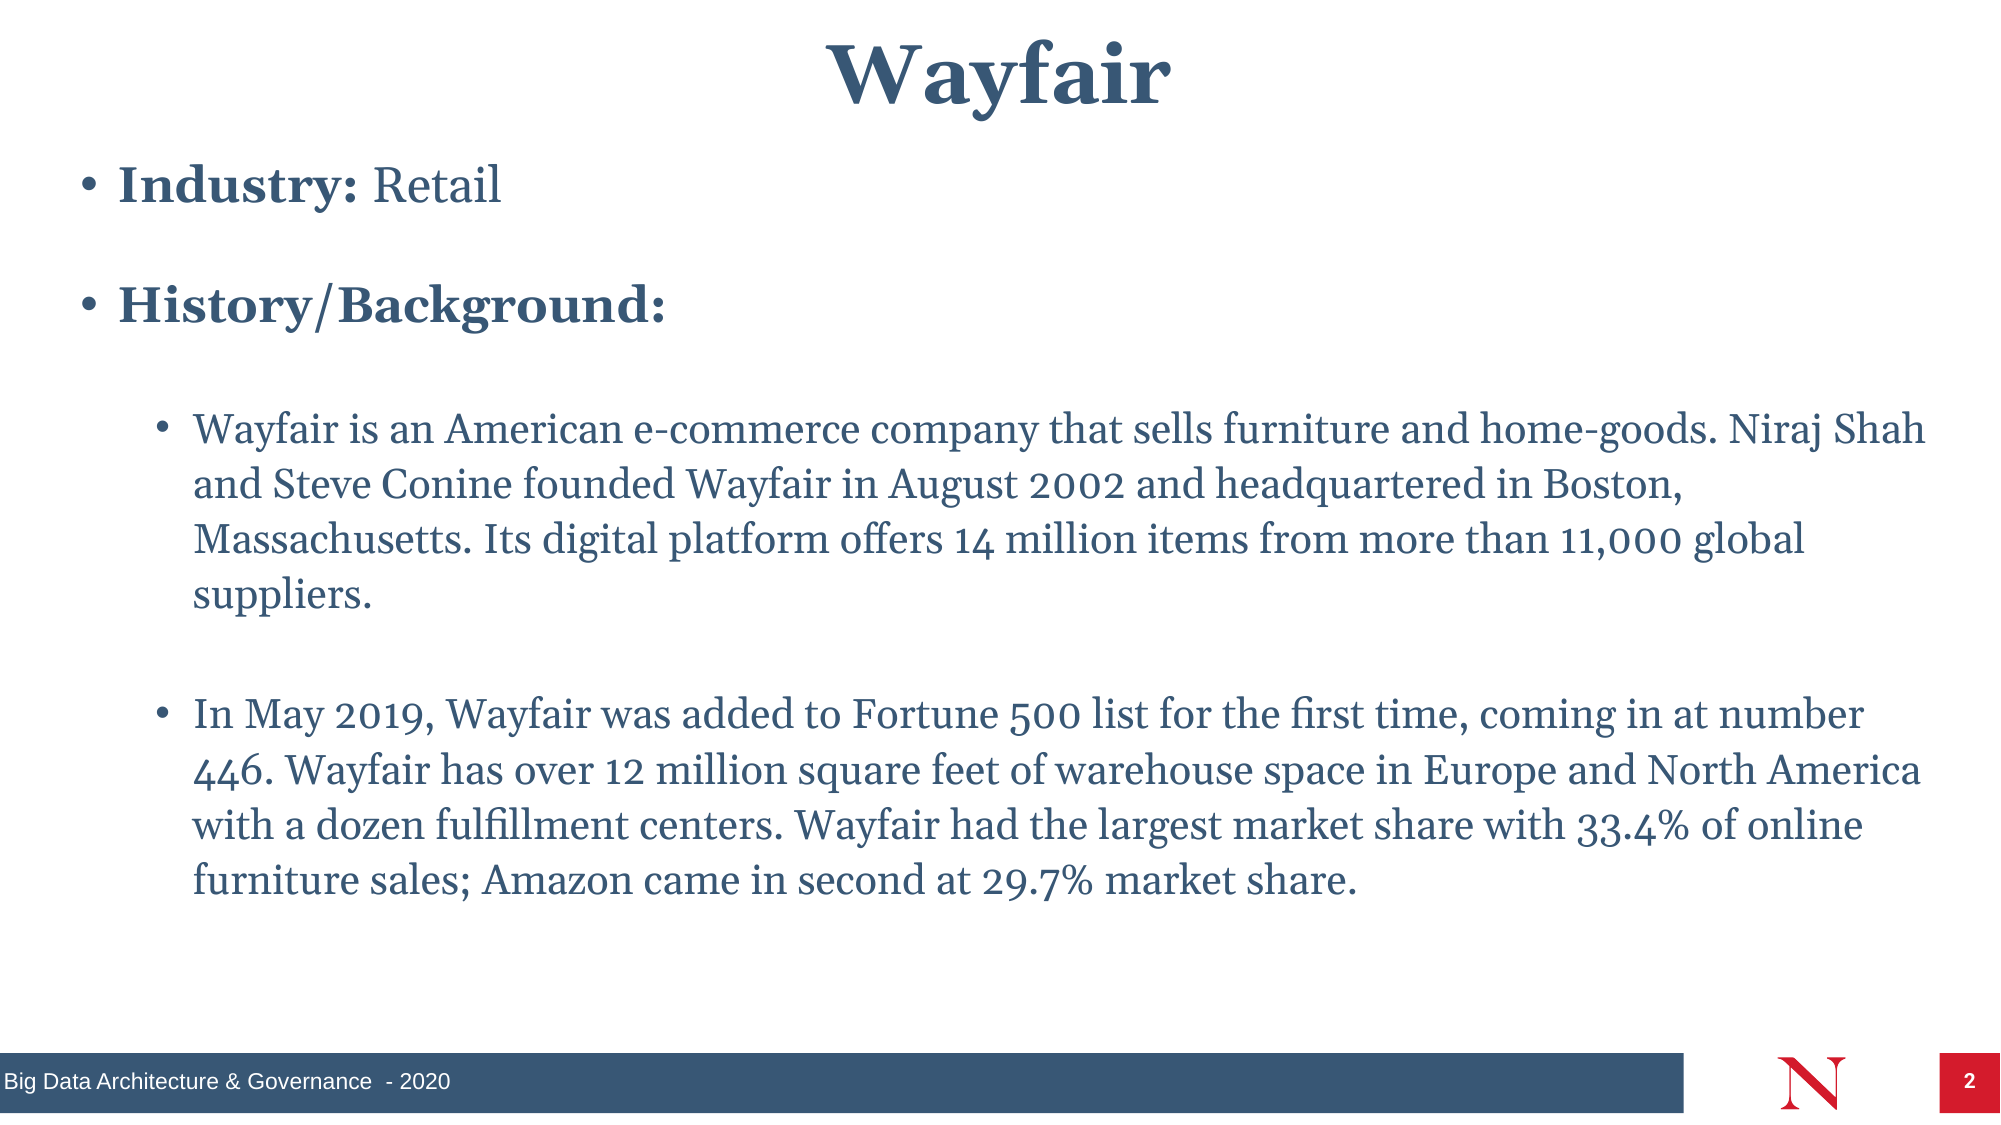

# Wayfair
Industry: Retail

History/Background:

Wayfair is an American e-commerce company that sells furniture and home-goods. Niraj Shah and Steve Conine founded Wayfair in August 2002 and headquartered in Boston, Massachusetts. Its digital platform offers 14 million items from more than 11,000 global suppliers.

In May 2019, Wayfair was added to Fortune 500 list for the first time, coming in at number 446. Wayfair has over 12 million square feet of warehouse space in Europe and North America with a dozen fulfillment centers. Wayfair had the largest market share with 33.4% of online furniture sales; Amazon came in second at 29.7% market share.